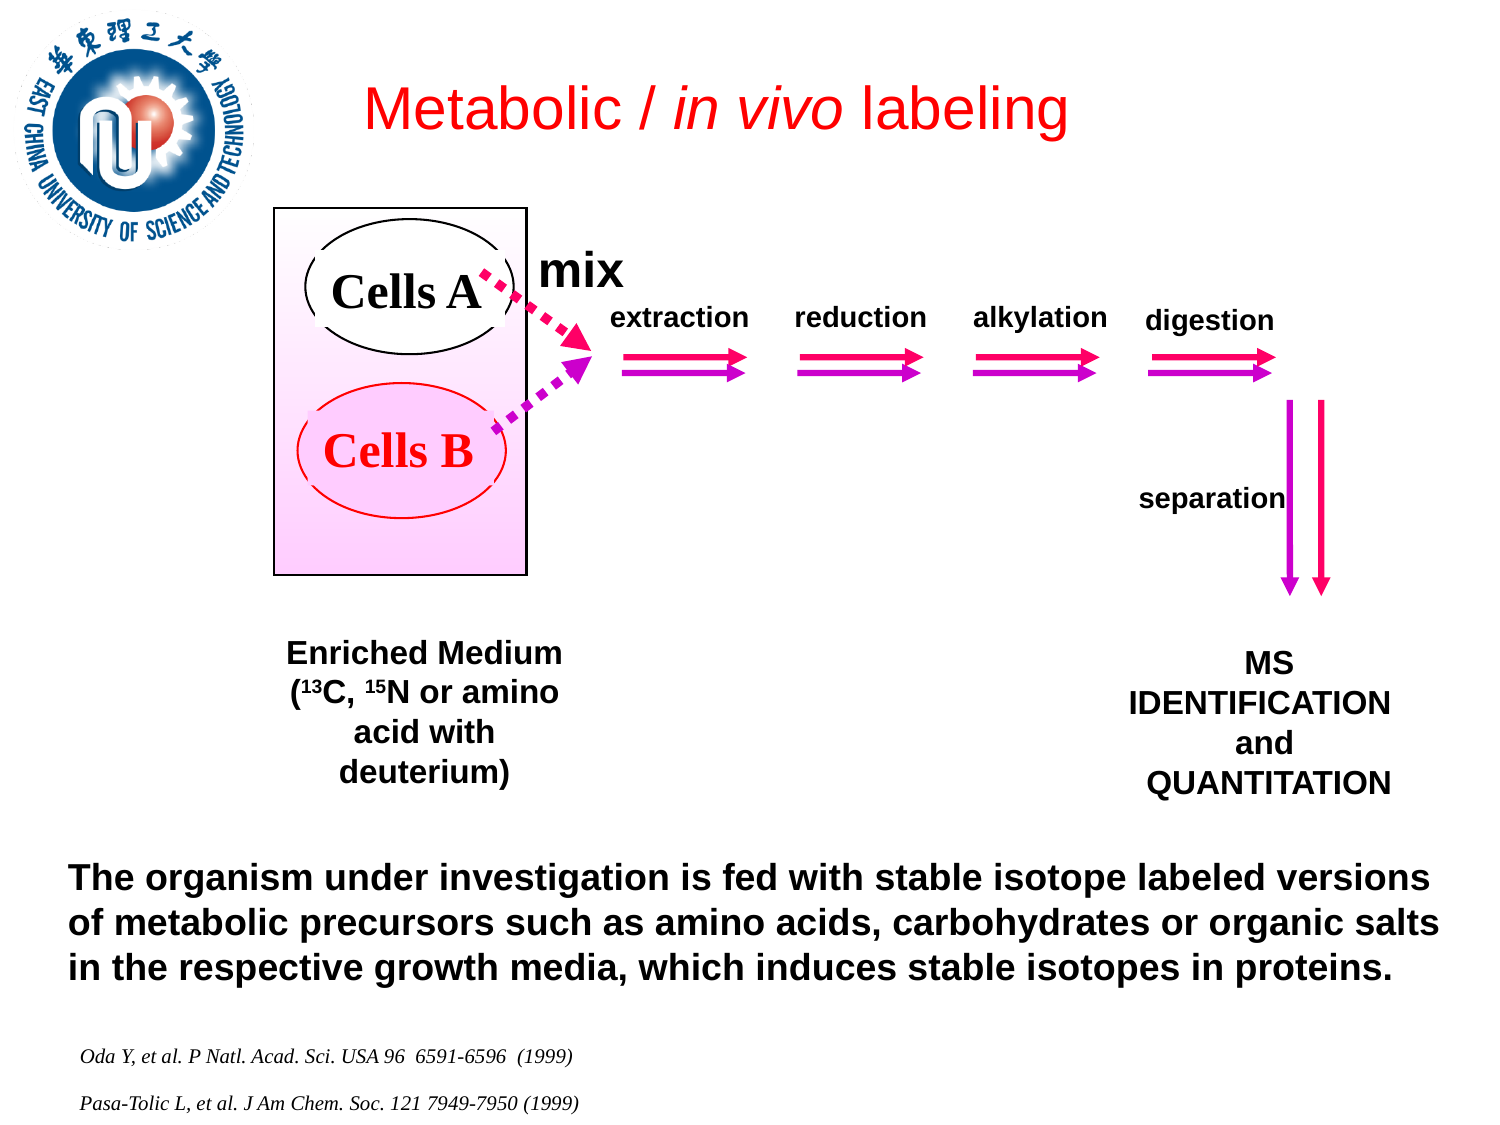

Metabolic / in vivo labeling

mix
Cells A

extraction
reduction
alkylation
digestion

Cells B
separation
Enriched Medium (13C, 15N or amino acid with deuterium)
MS IDENTIFICATION   and  QUANTITATION
The organism under investigation is fed with stable isotope labeled versions of metabolic precursors such as amino acids, carbohydrates or organic salts in the respective growth media, which induces stable isotopes in proteins.
Oda Y, et al. P Natl. Acad. Sci. USA 96  6591-6596  (1999)
Pasa-Tolic L, et al. J Am Chem. Soc. 121 7949-7950 (1999)